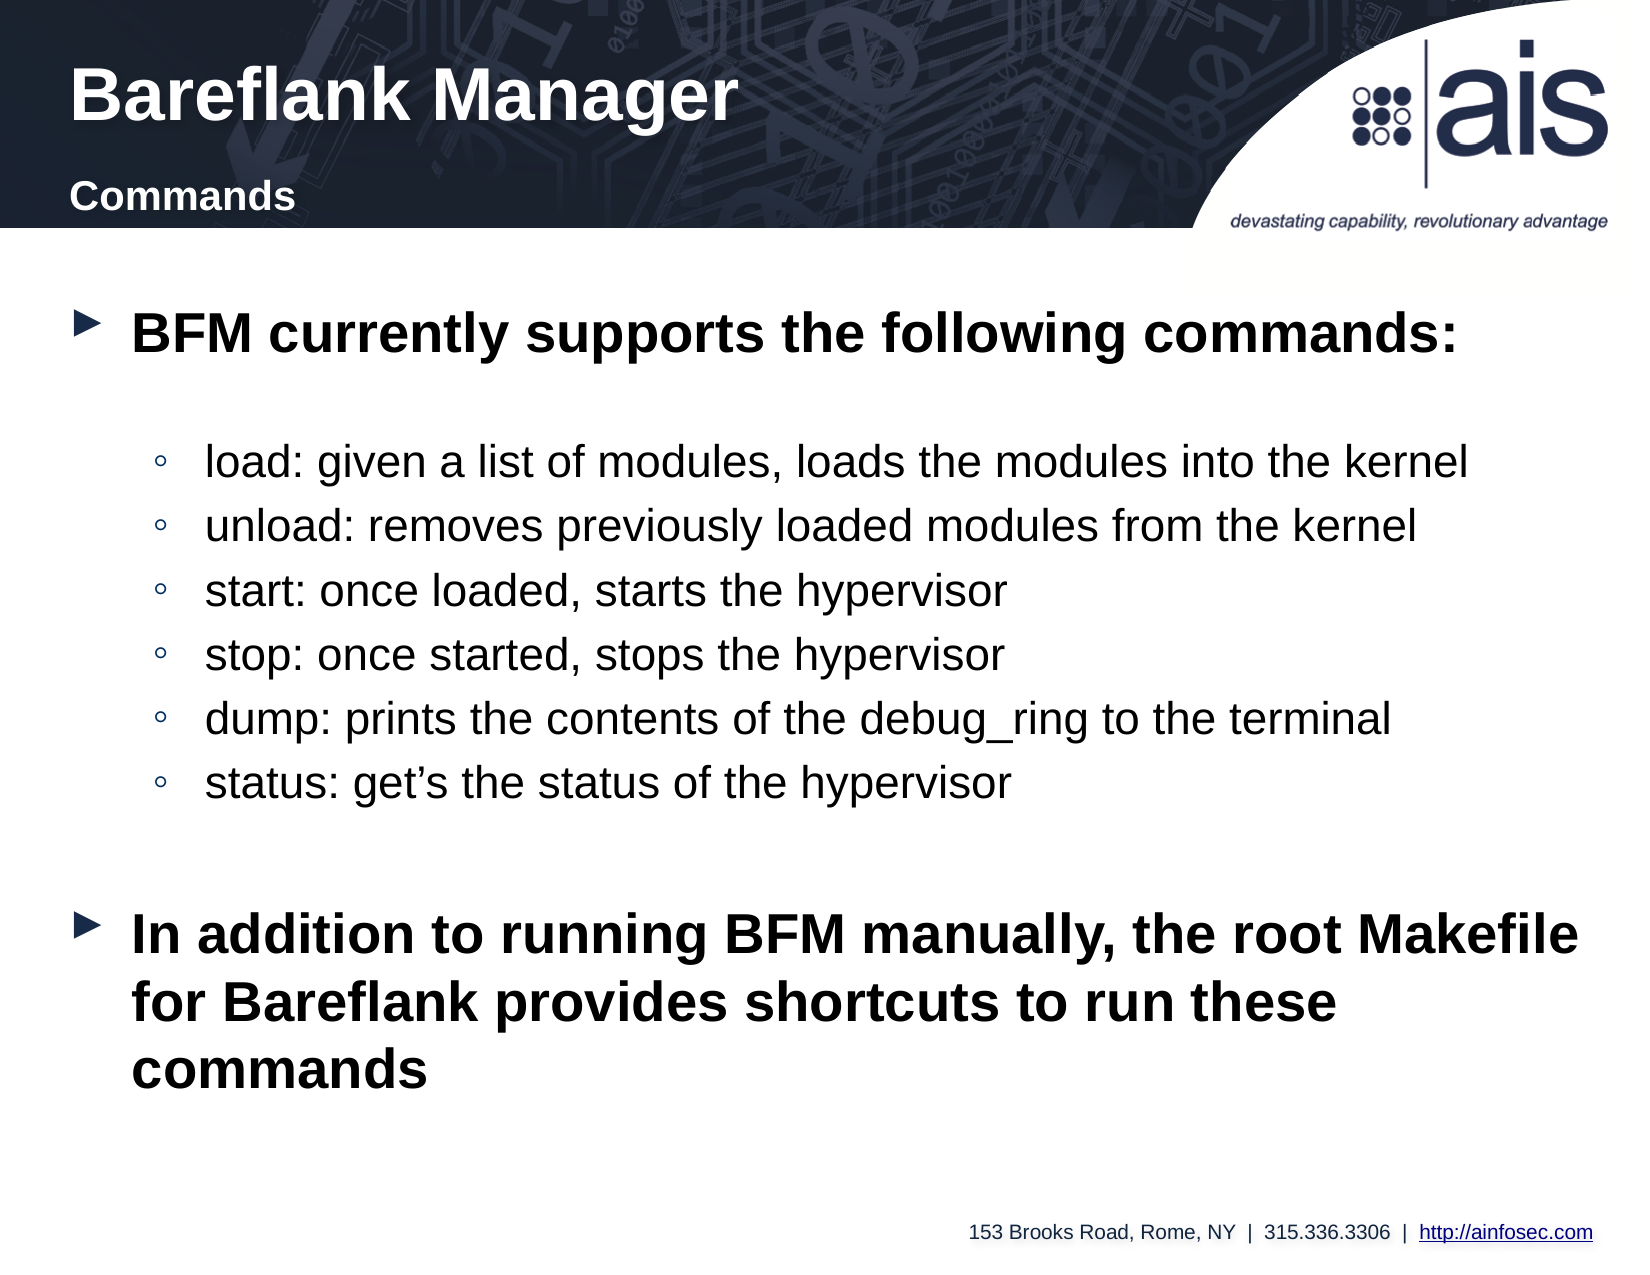

Bareflank Manager
Commands
BFM currently supports the following commands:

load: given a list of modules, loads the modules into the kernel
unload: removes previously loaded modules from the kernel
start: once loaded, starts the hypervisor
stop: once started, stops the hypervisor
dump: prints the contents of the debug_ring to the terminal
status: get’s the status of the hypervisor

In addition to running BFM manually, the root Makefile for Bareflank provides shortcuts to run these commands